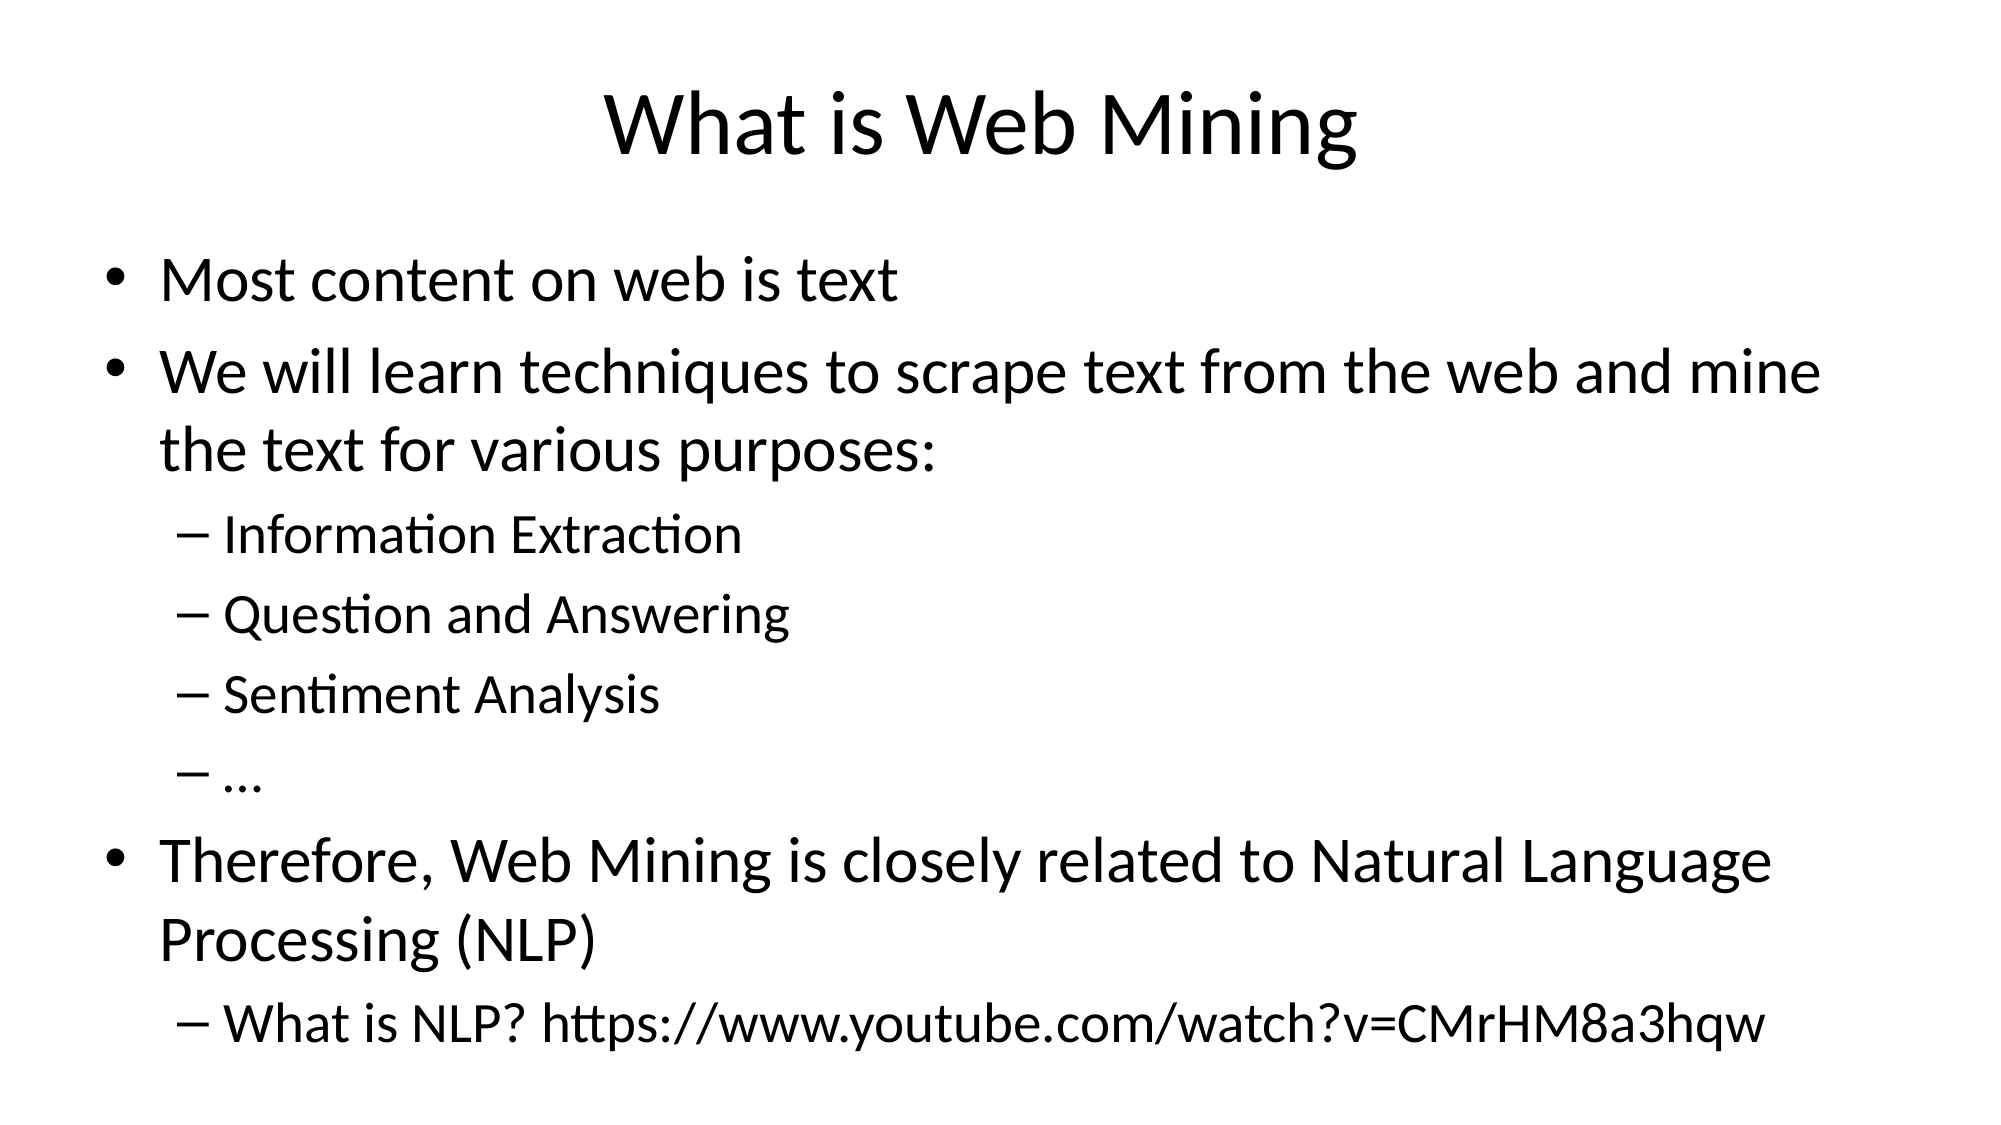

# What is Web Mining
Most content on web is text
We will learn techniques to scrape text from the web and mine the text for various purposes:
Information Extraction
Question and Answering
Sentiment Analysis
…
Therefore, Web Mining is closely related to Natural Language Processing (NLP)
What is NLP? https://www.youtube.com/watch?v=CMrHM8a3hqw